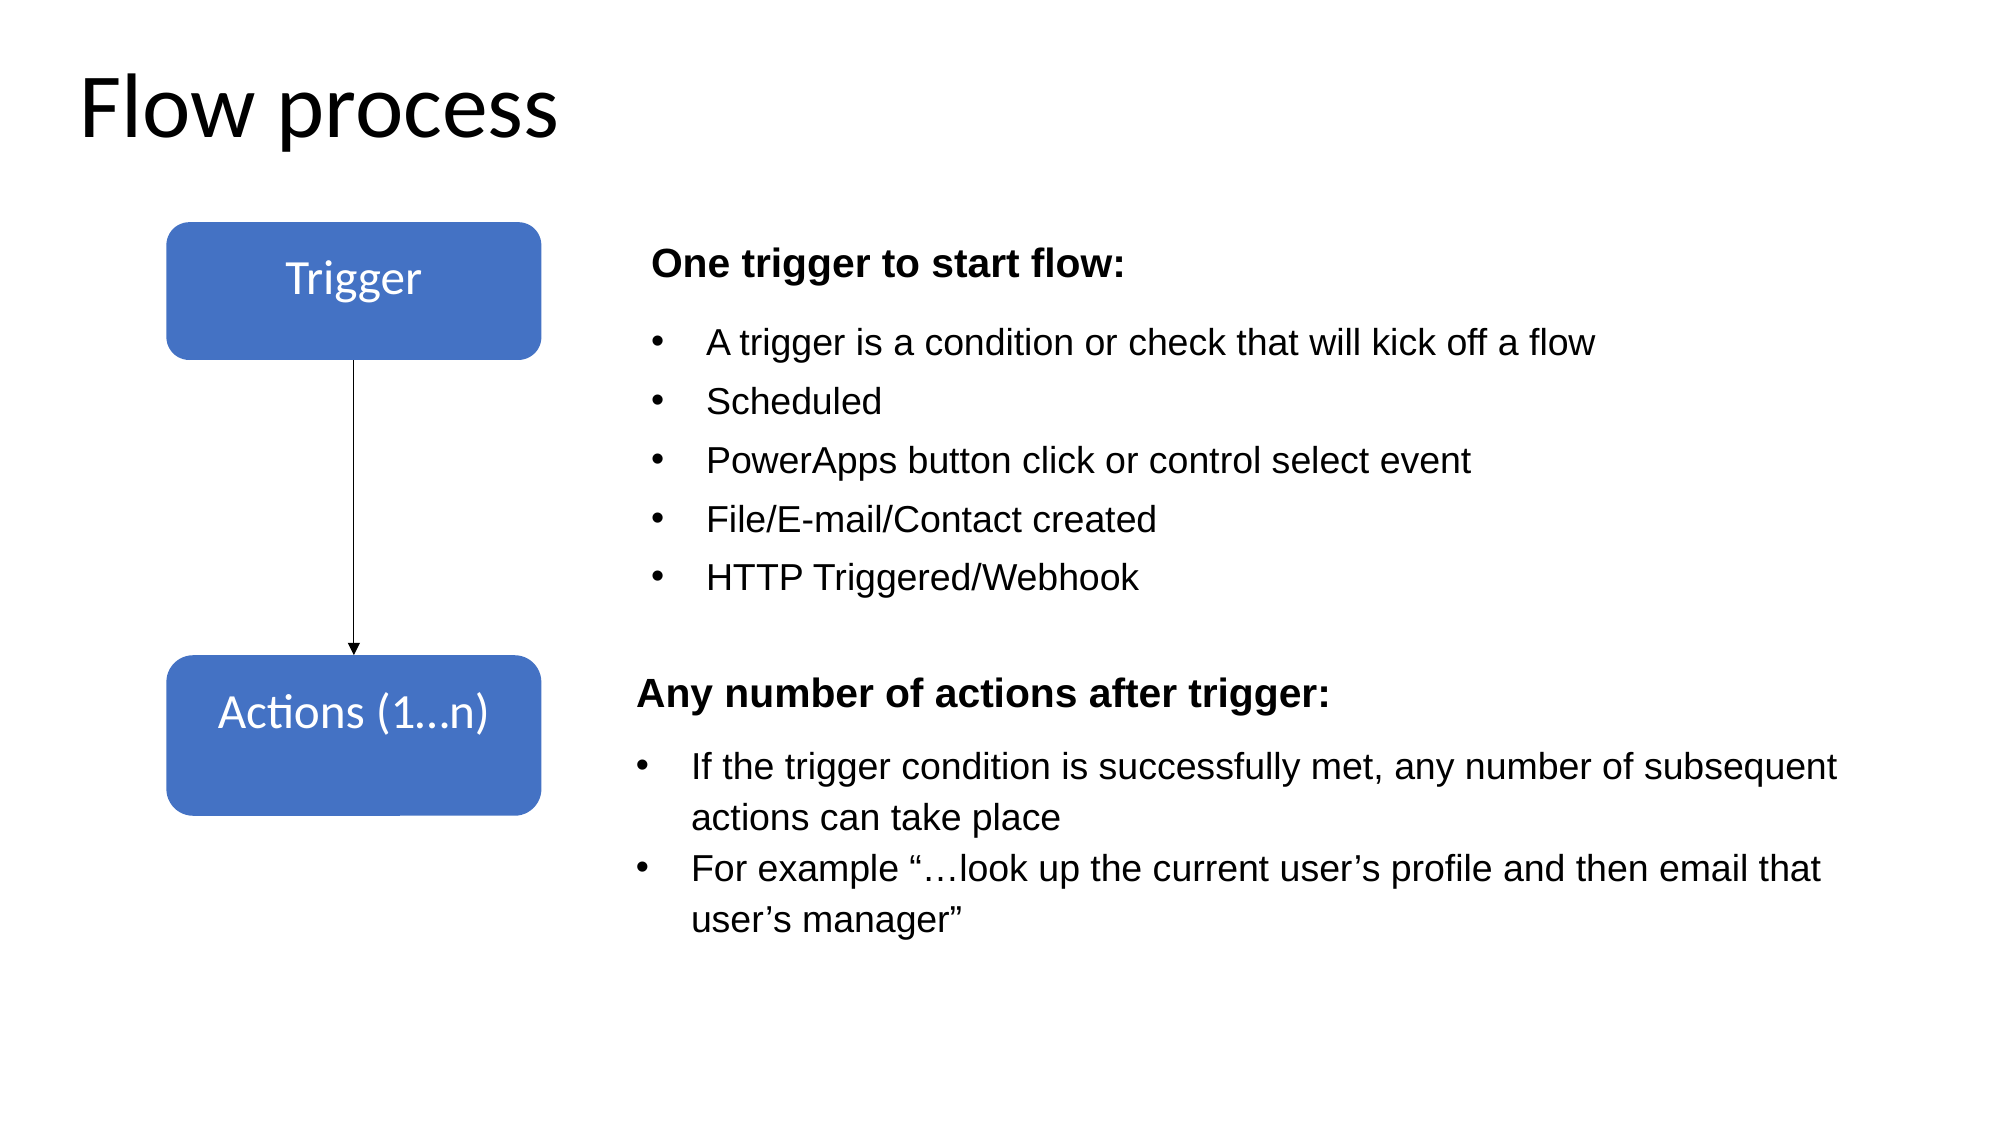

# Flow process
Trigger
One trigger to start flow:
A trigger is a condition or check that will kick off a flow
Scheduled
PowerApps button click or control select event
File/E-mail/Contact created
HTTP Triggered/Webhook

Any number of actions after trigger:
Actions (1…n)
If the trigger condition is successfully met, any number of subsequent actions can take place
For example “…look up the current user’s profile and then email that user’s manager”